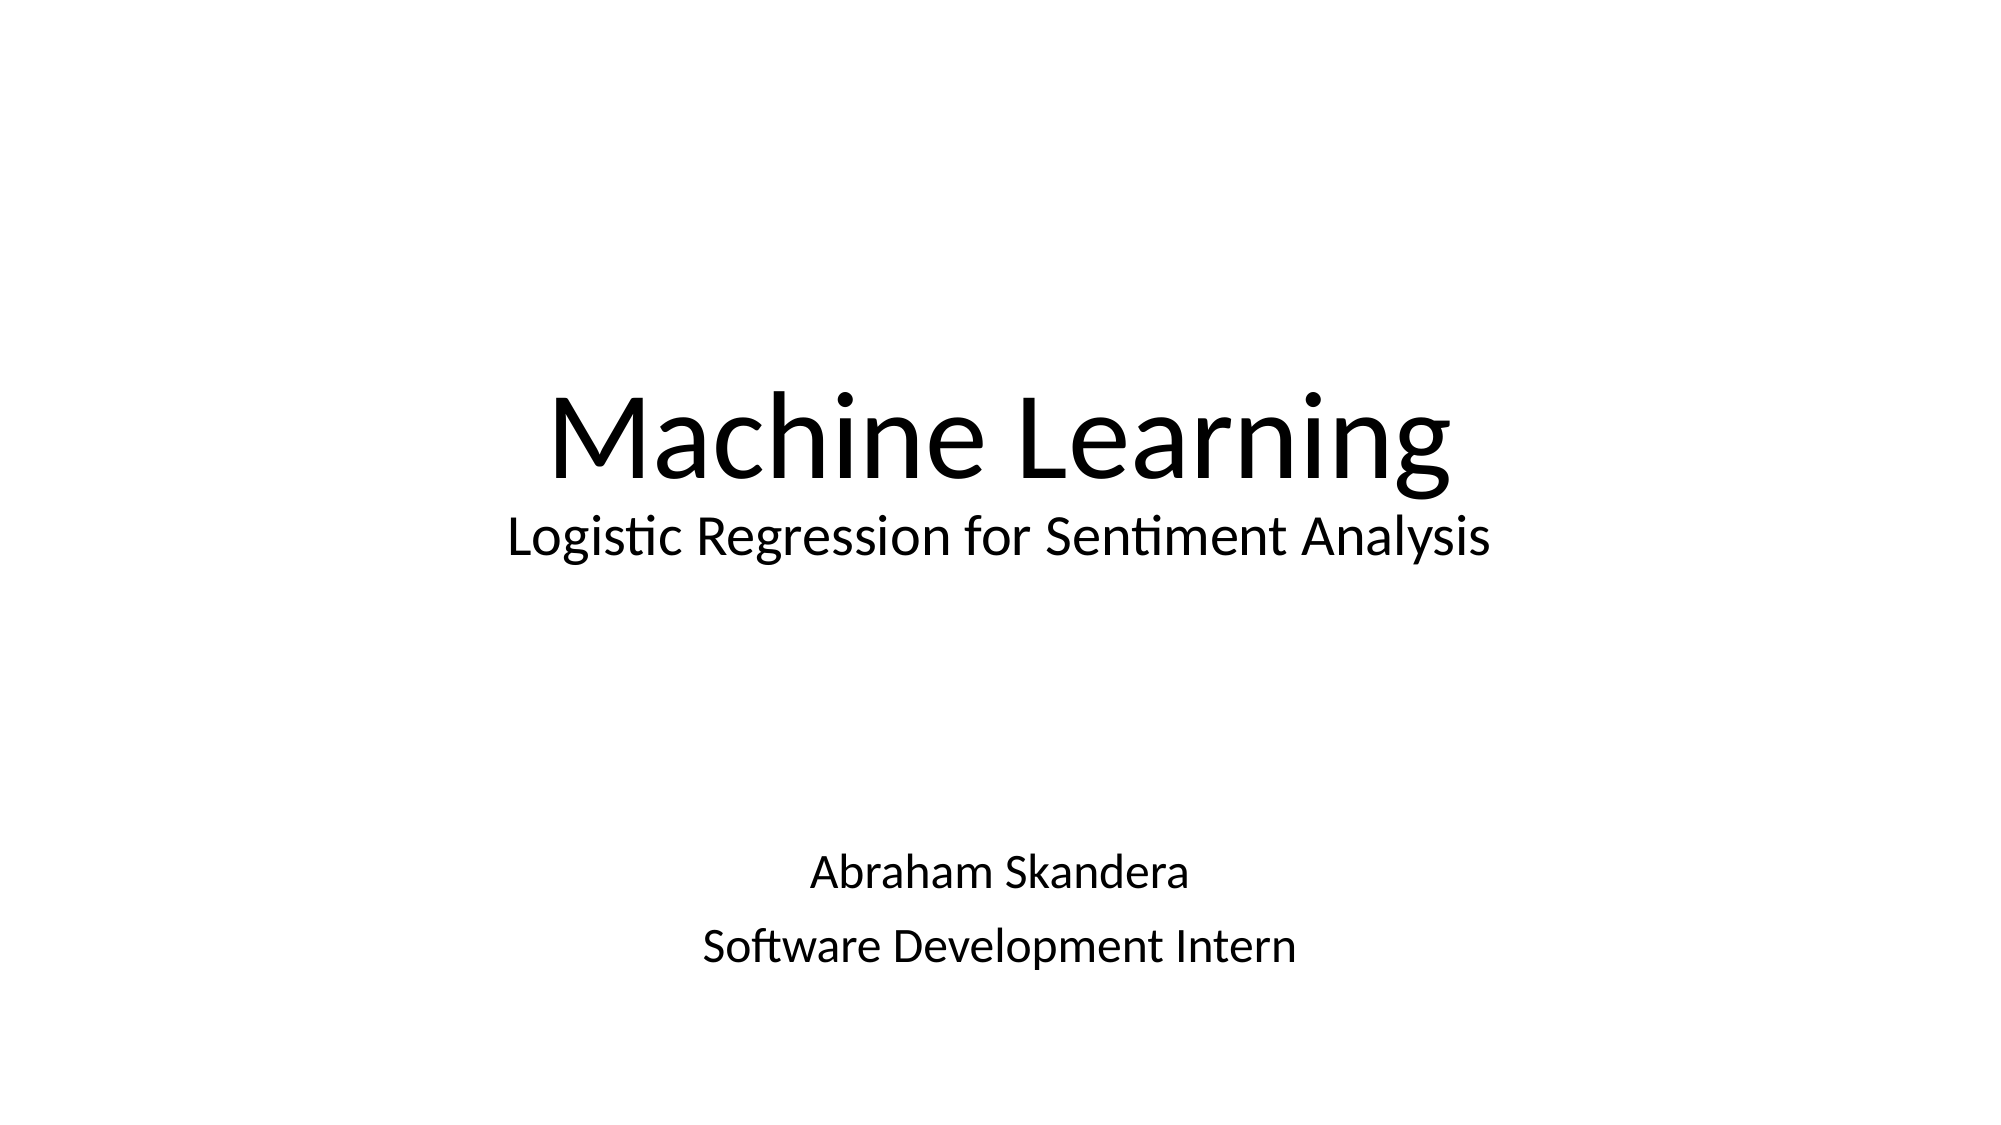

# Machine Learning Logistic Regression for Sentiment Analysis

Abraham Skandera
Software Development Intern